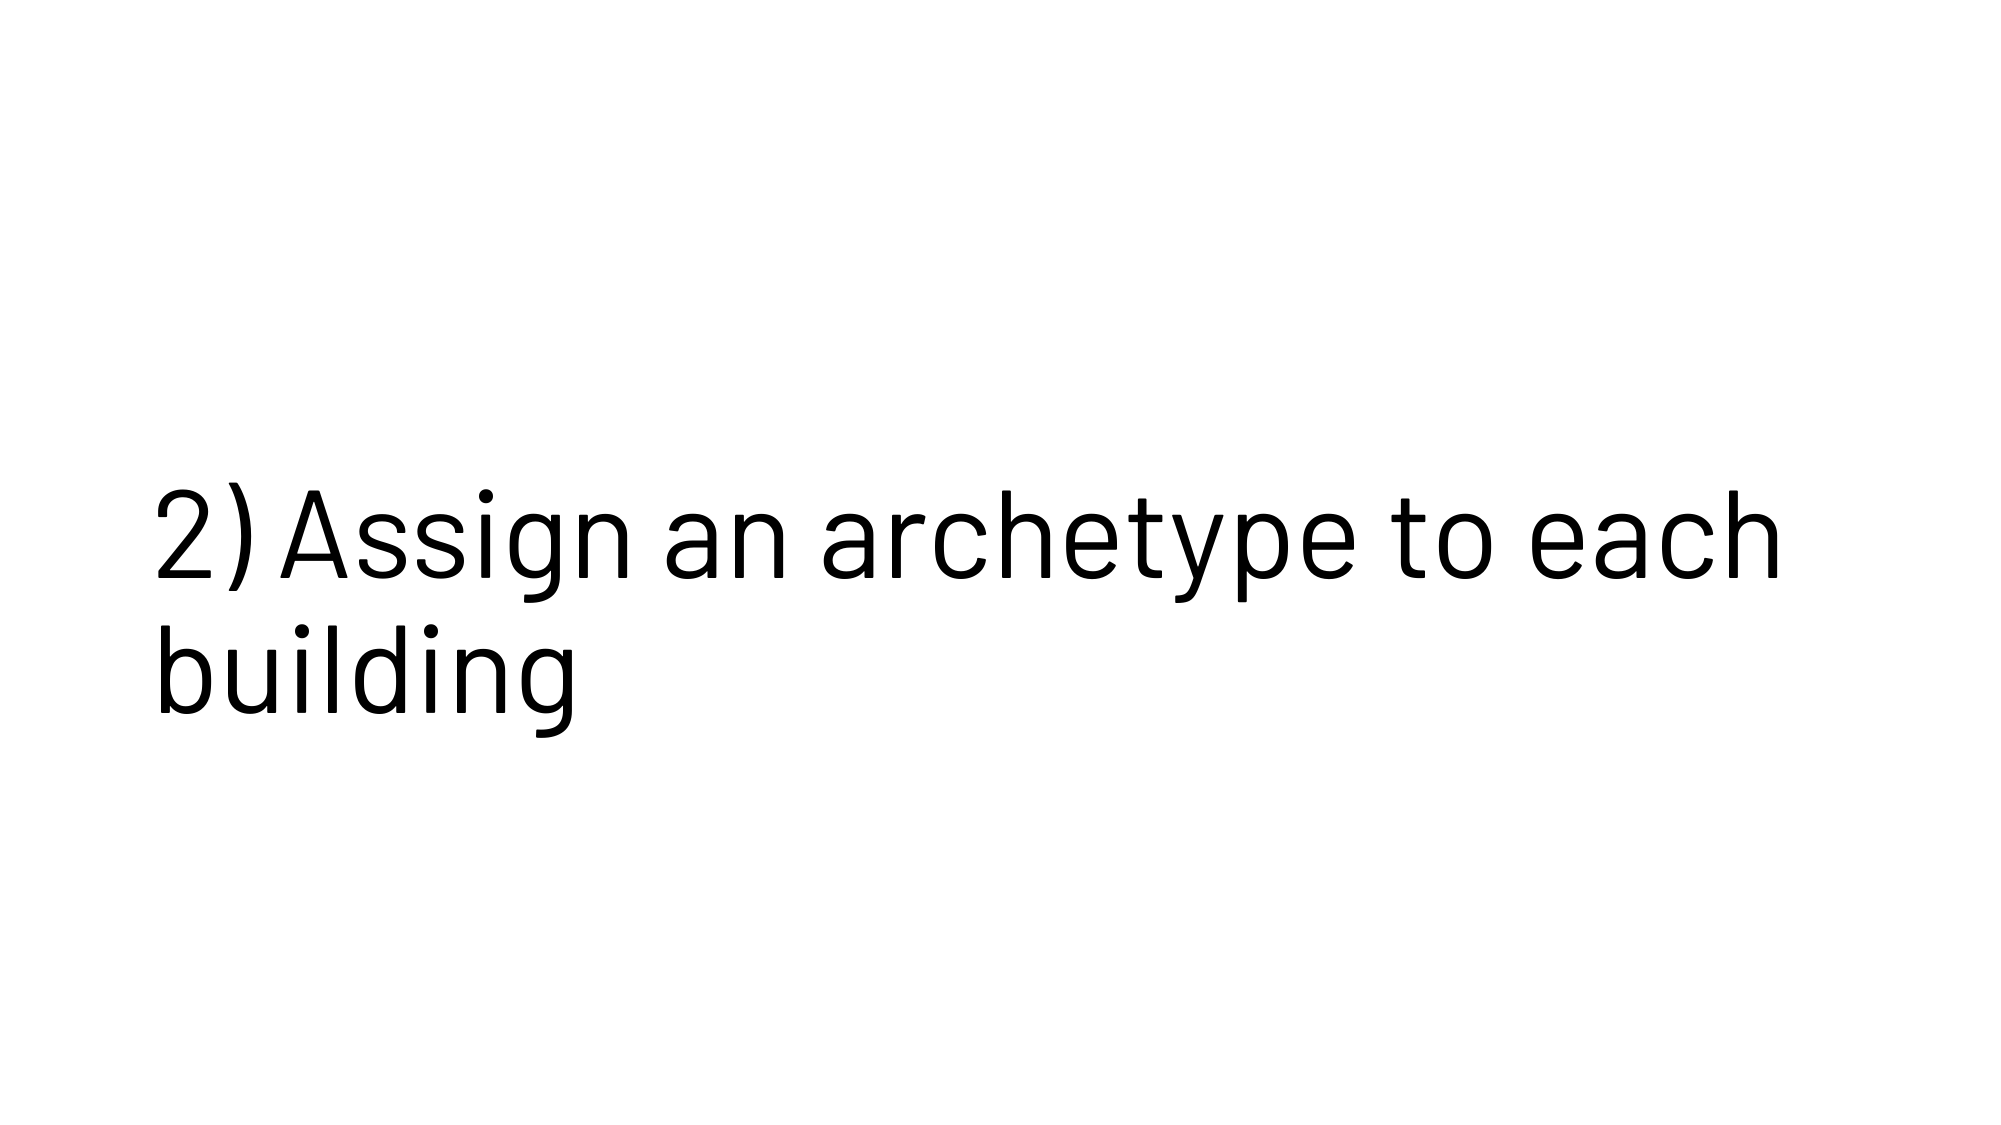

# 2) Assign an archetype to each building